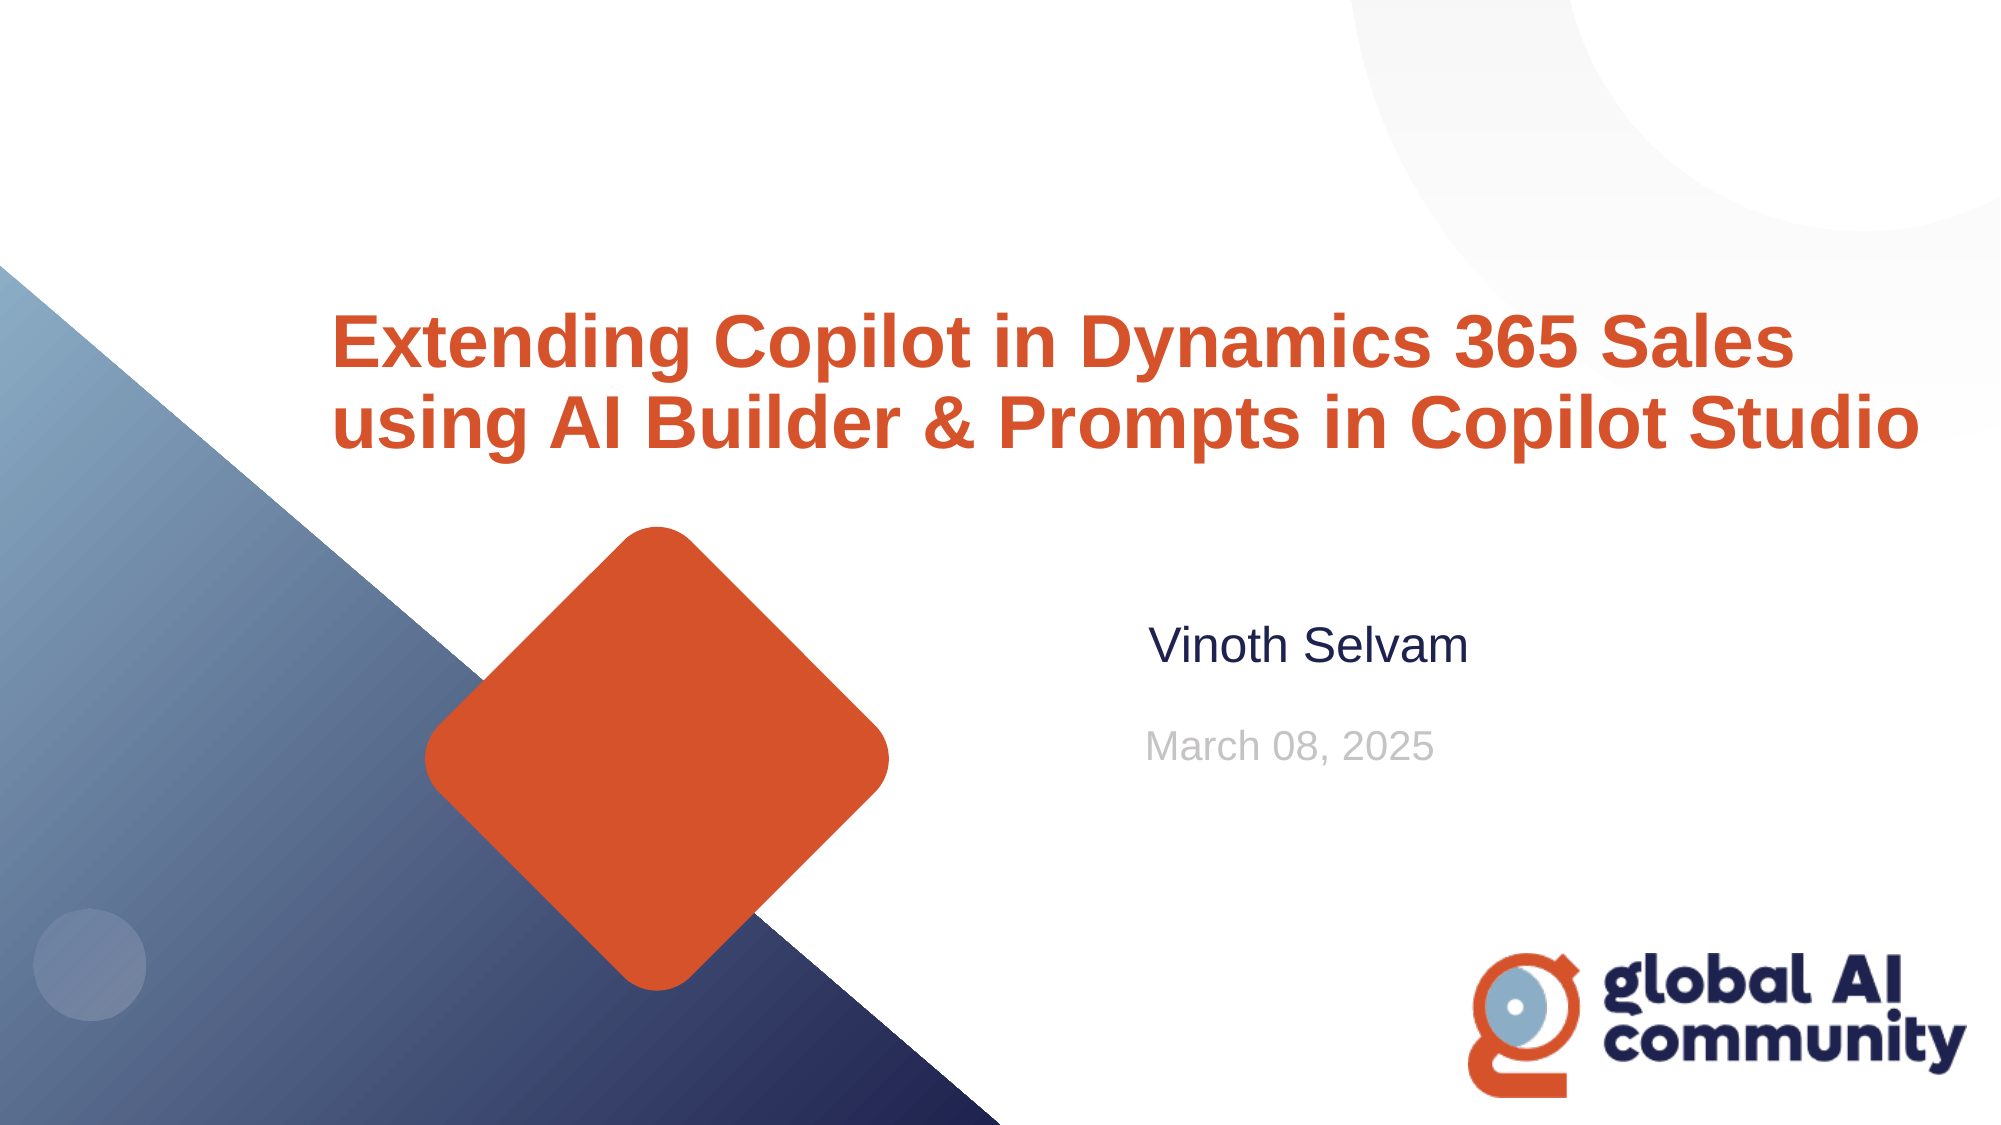

Extending Copilot in Dynamics 365 Sales using AI Builder & Prompts in Copilot Studio
Vinoth Selvam
March 08, 2025